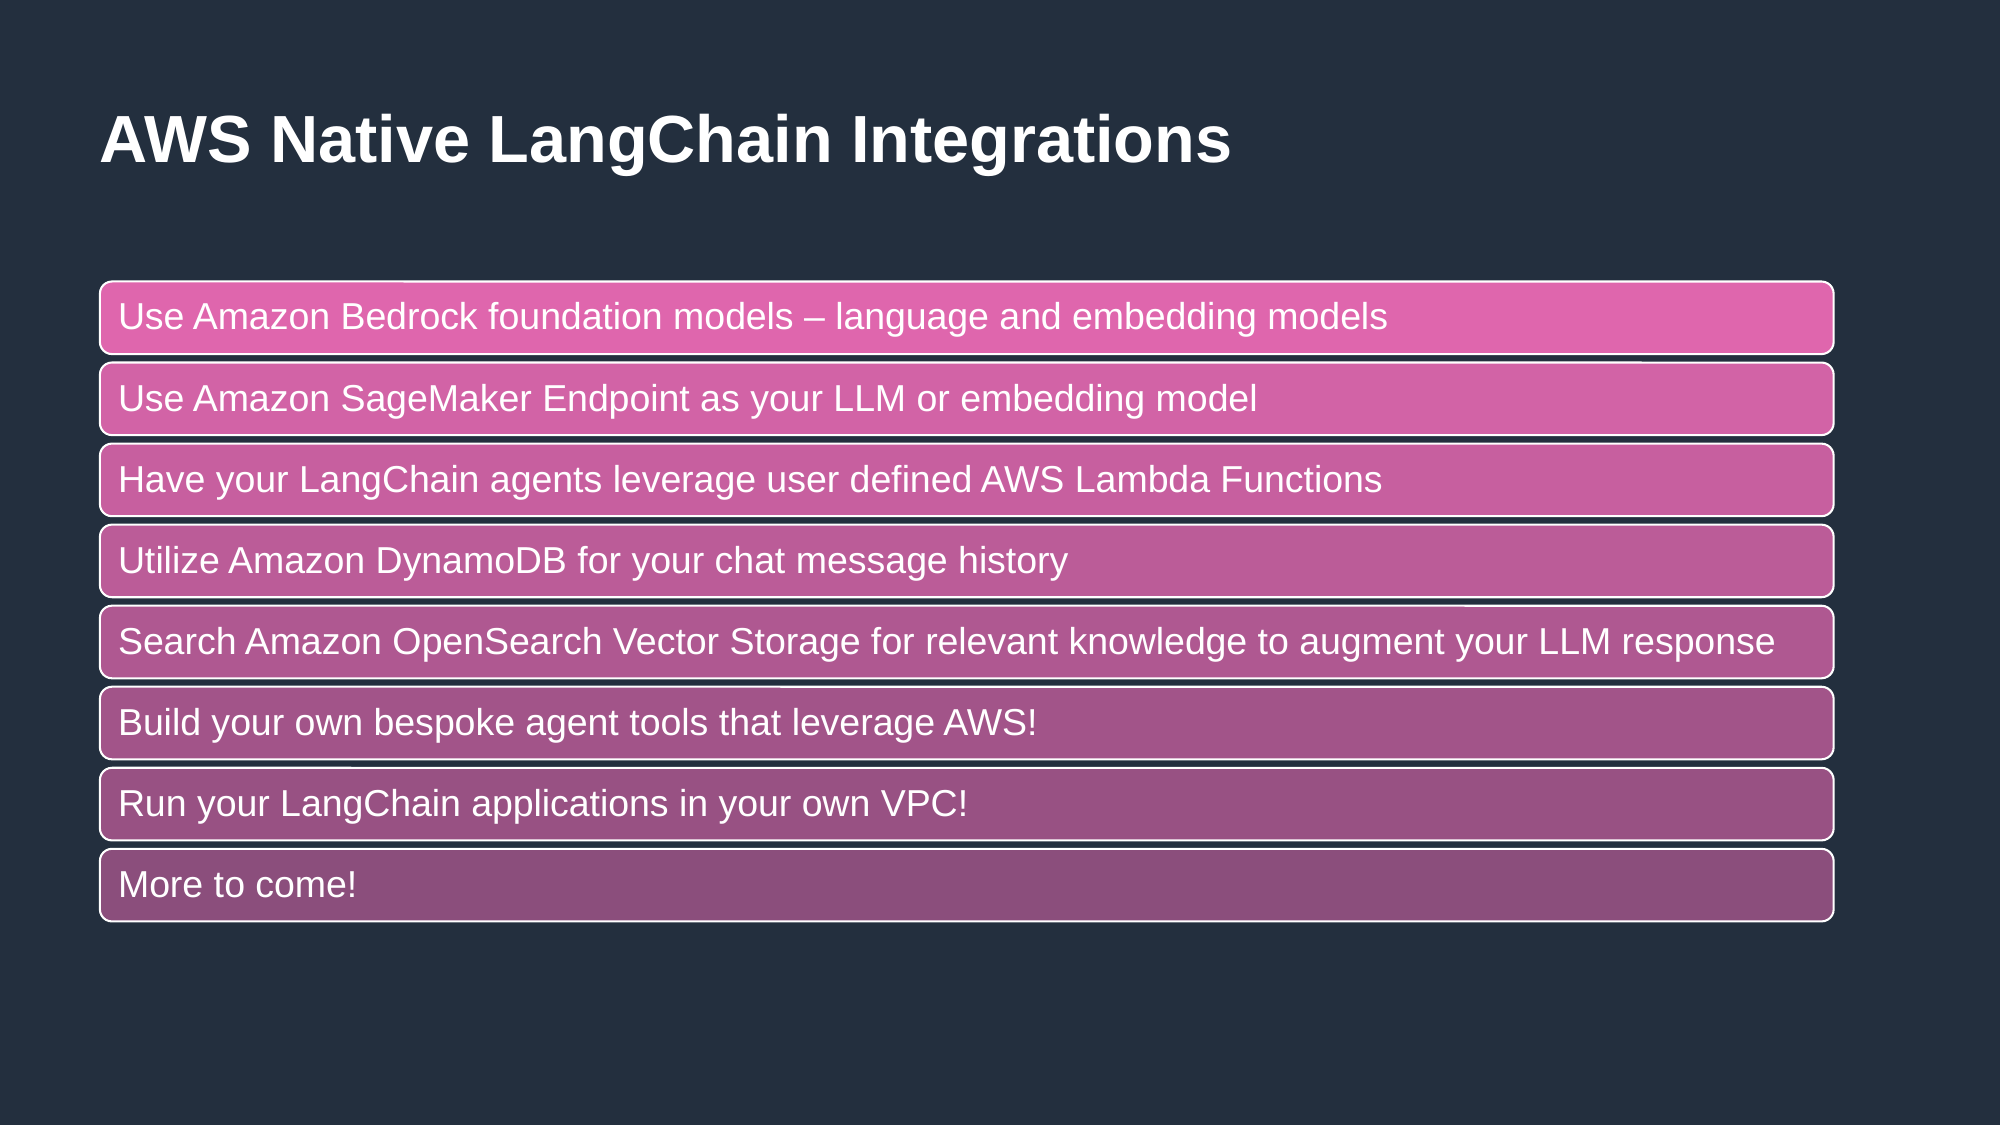

# AWS Native LangChain Integrations
Use Amazon Bedrock foundation models – language and embedding models
Use Amazon SageMaker Endpoint as your LLM or embedding model
Have your LangChain agents leverage user defined AWS Lambda Functions
Utilize Amazon DynamoDB for your chat message history
Search Amazon OpenSearch Vector Storage for relevant knowledge to augment your LLM response
Build your own bespoke agent tools that leverage AWS!
Run your LangChain applications in your own VPC!
More to come!